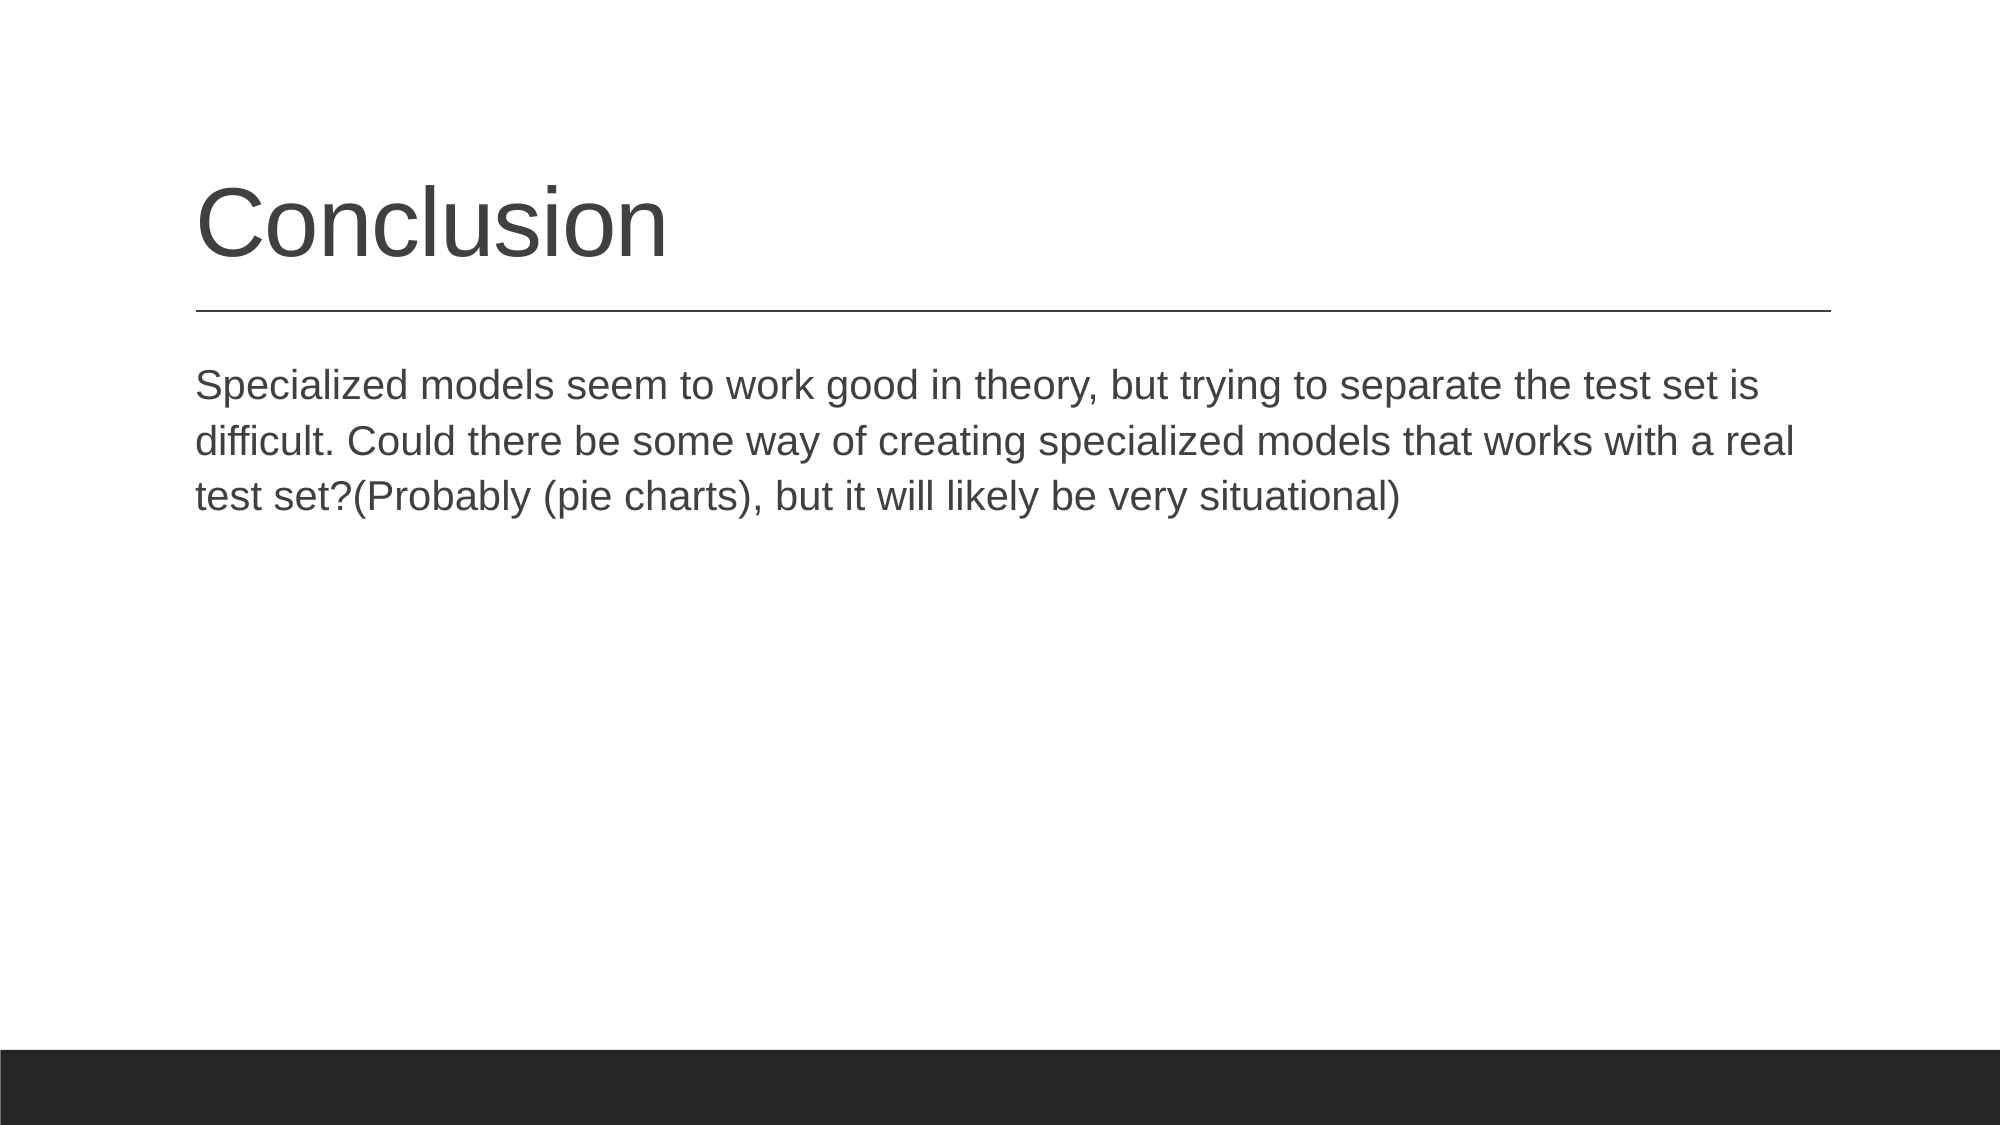

# Conclusion
Specialized models seem to work good in theory, but trying to separate the test set is difficult. Could there be some way of creating specialized models that works with a real test set?(Probably (pie charts), but it will likely be very situational)